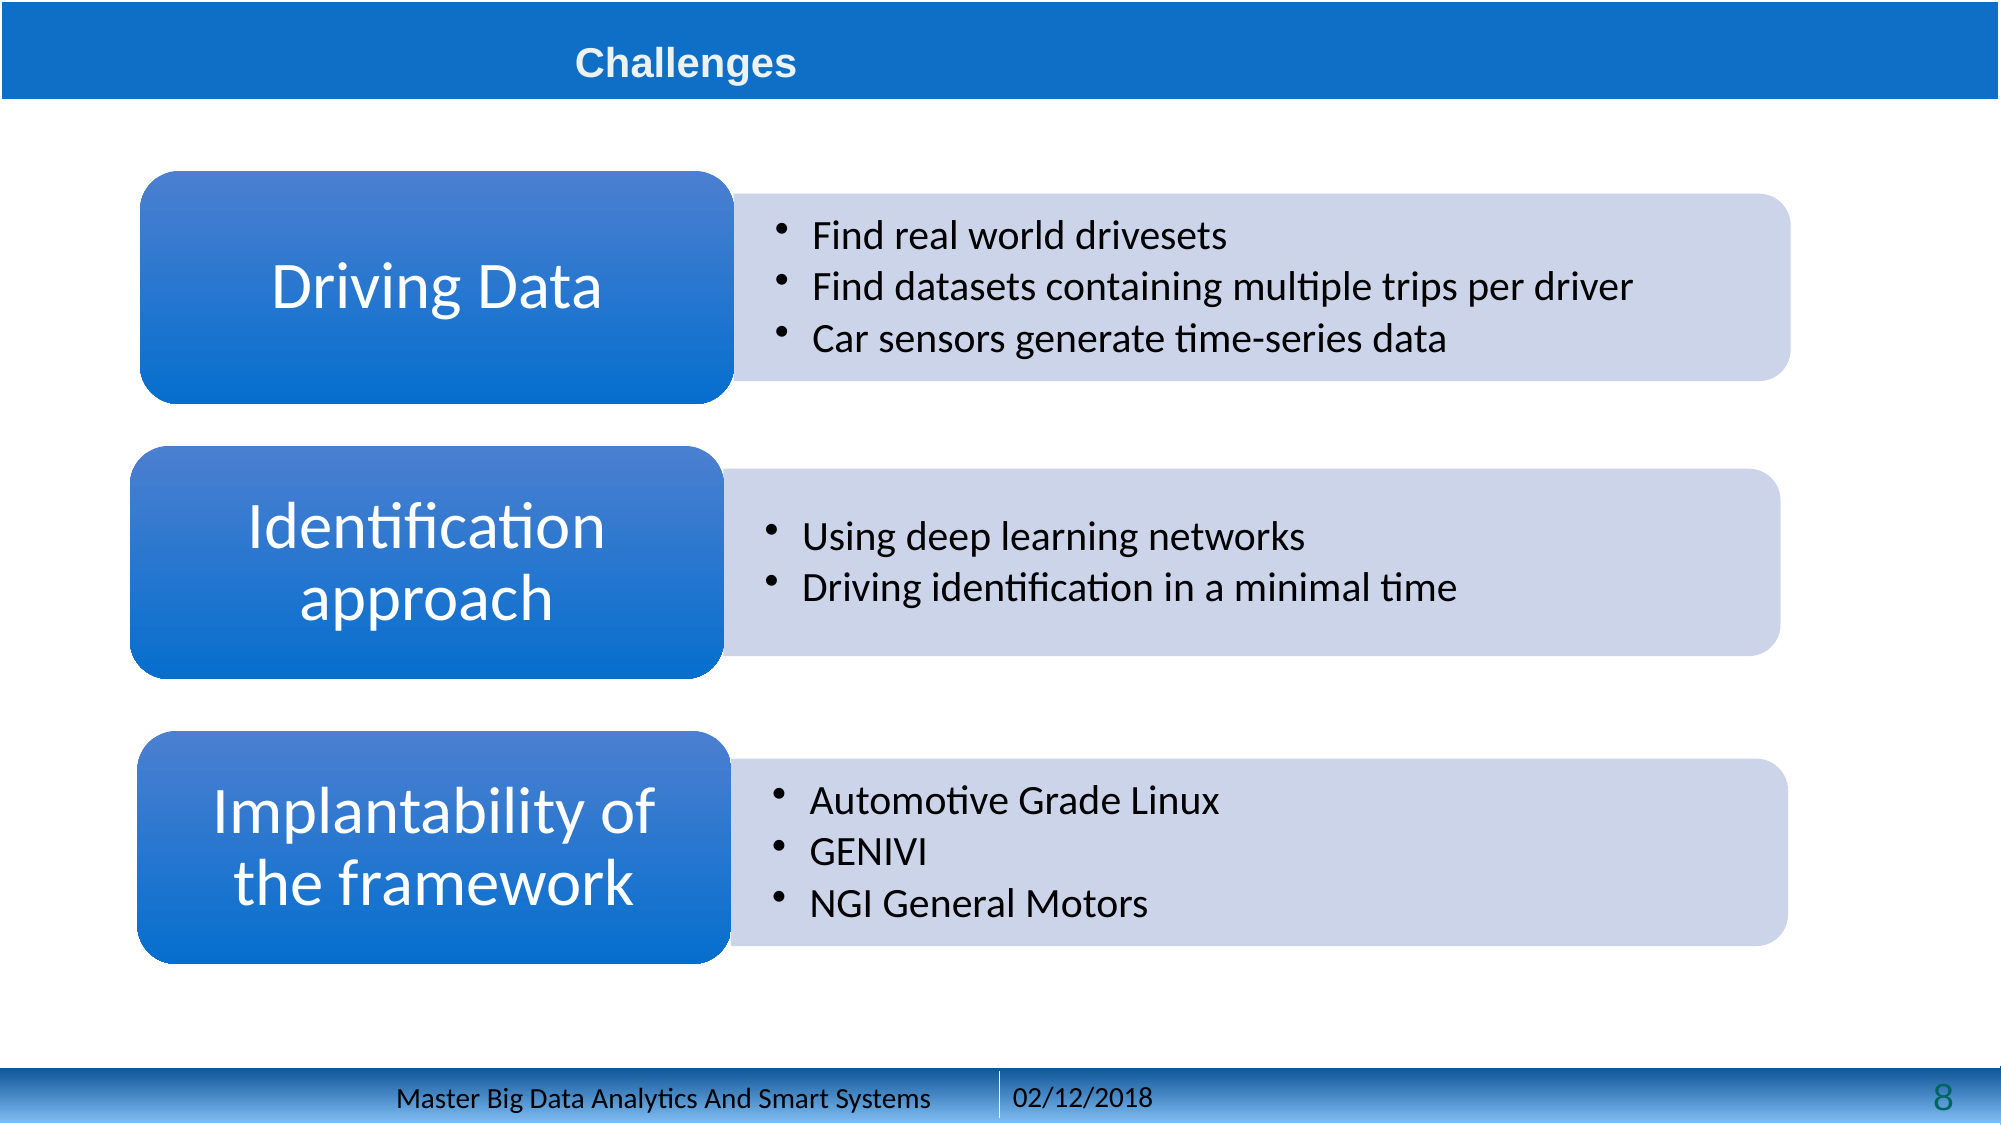

Challenges

Driving Data

Find real world drivesets
Find datasets containing multiple trips per driver
Car sensors generate time-series data

Identification approach

Using deep learning networks
Driving identification in a minimal time

Implantability of the framework

Automotive Grade Linux
GENIVI
NGI General Motors

8
02/12/2018
Master Big Data Analytics And Smart Systems